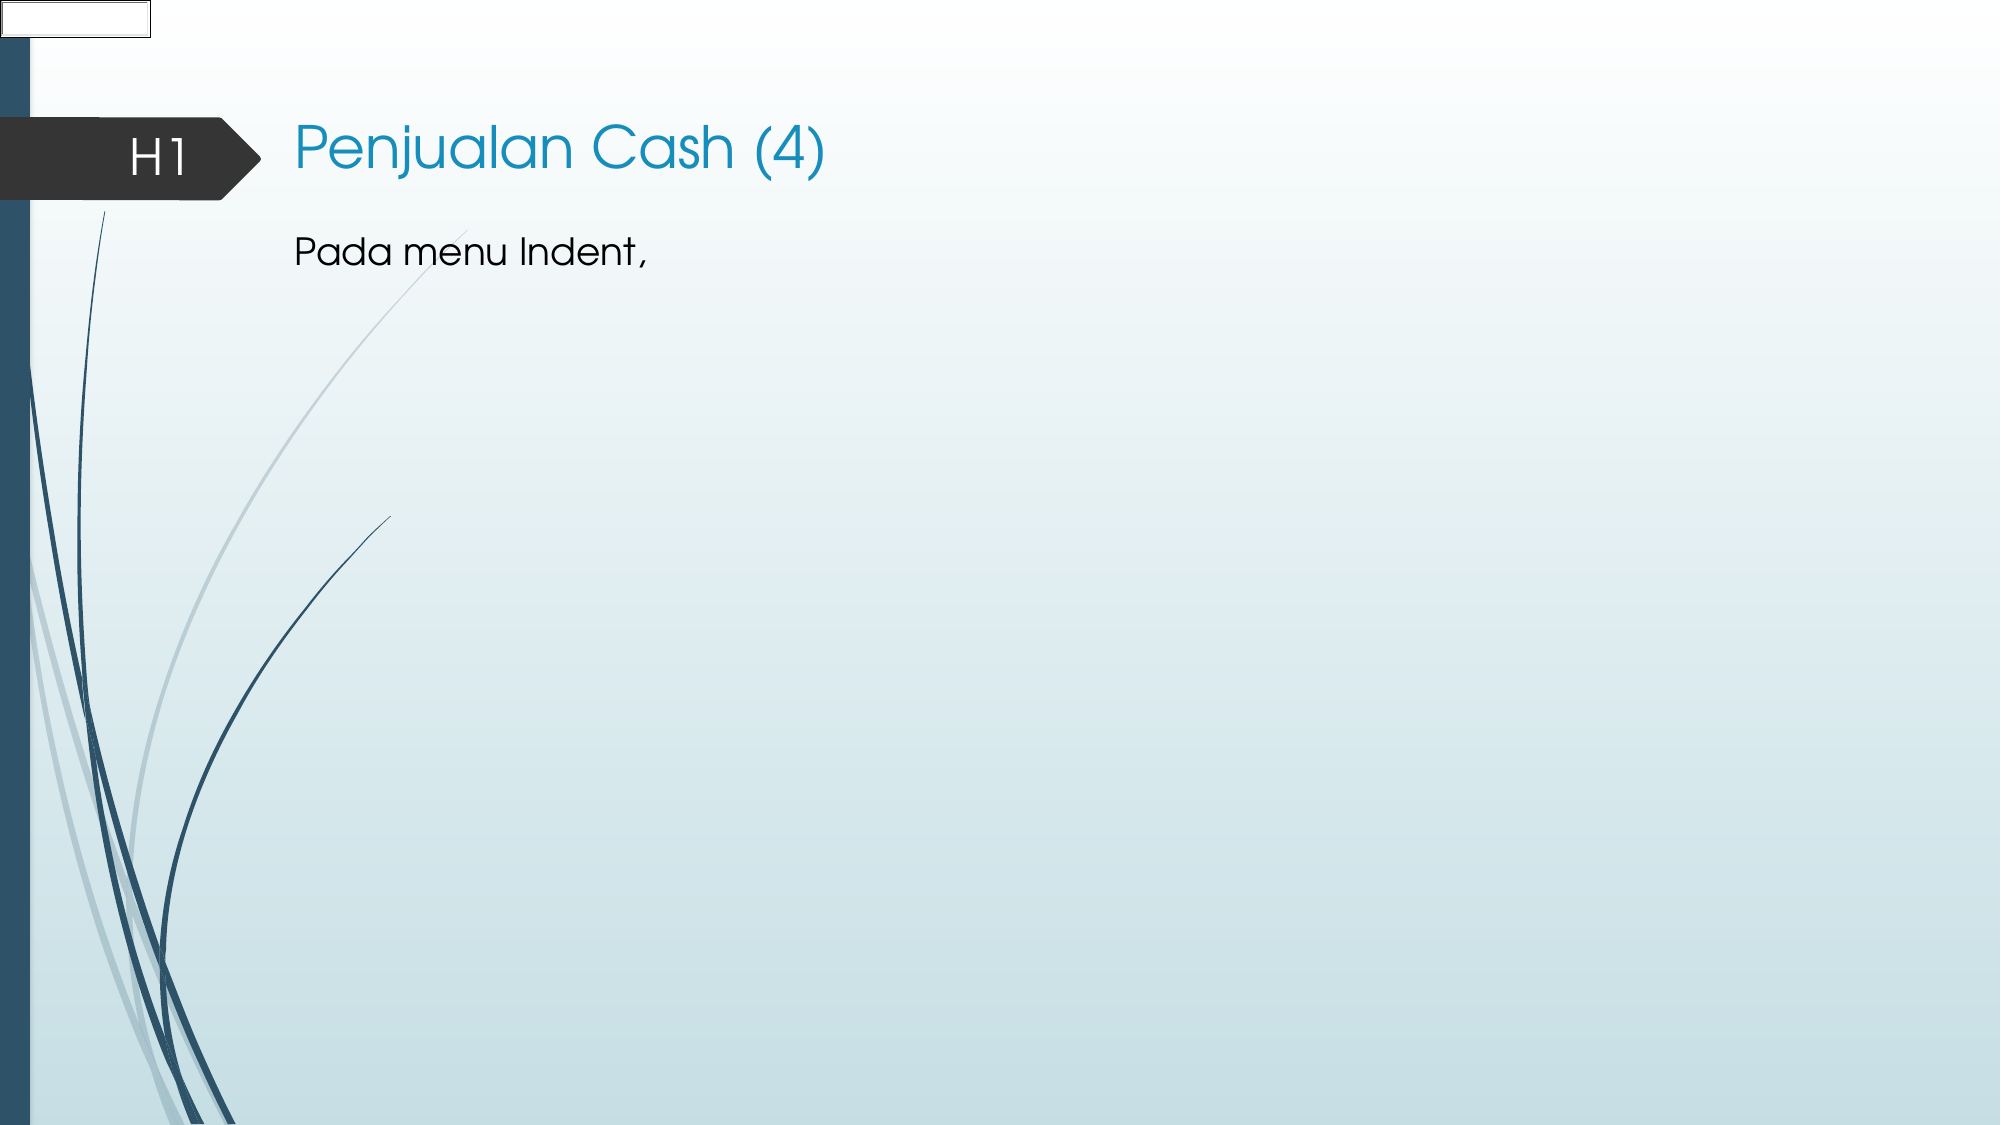

# Penjualan Cash (4)
H1

Pada menu Indent,